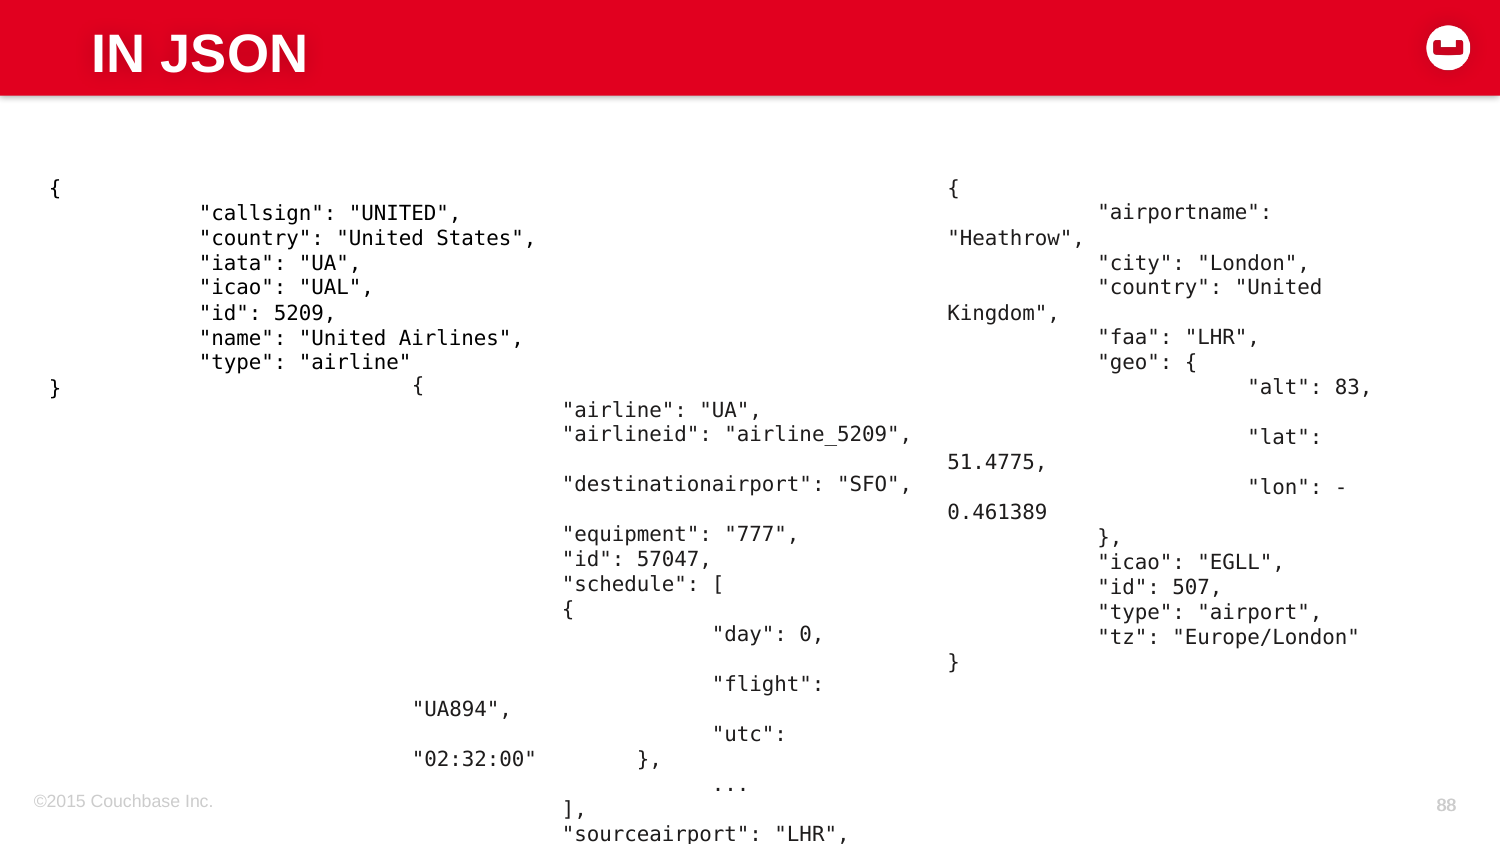

# IN JSON
{
	"callsign": "UNITED",
	"country": "United States",
	"iata": "UA",
	"icao": "UAL",
	"id": 5209,
	"name": "United Airlines",
	"type": "airline"
}
{
	"airportname": "Heathrow",
	"city": "London",
	"country": "United Kingdom",
	"faa": "LHR",
	"geo": {
		"alt": 83,
		"lat": 51.4775,
		"lon": -0.461389
	},
	"icao": "EGLL",
	"id": 507,
	"type": "airport",
	"tz": "Europe/London"
}
{
	"airline": "UA",
	"airlineid": "airline_5209",
	"destinationairport": "SFO",
	"equipment": "777",
	"id": 57047,
	"schedule": [
	{
		"day": 0,
		"flight": "UA894",
		"utc": "02:32:00"        },
		...
	],
	"sourceairport": "LHR",
      "stops": 0,
      "type": "route"
}
88